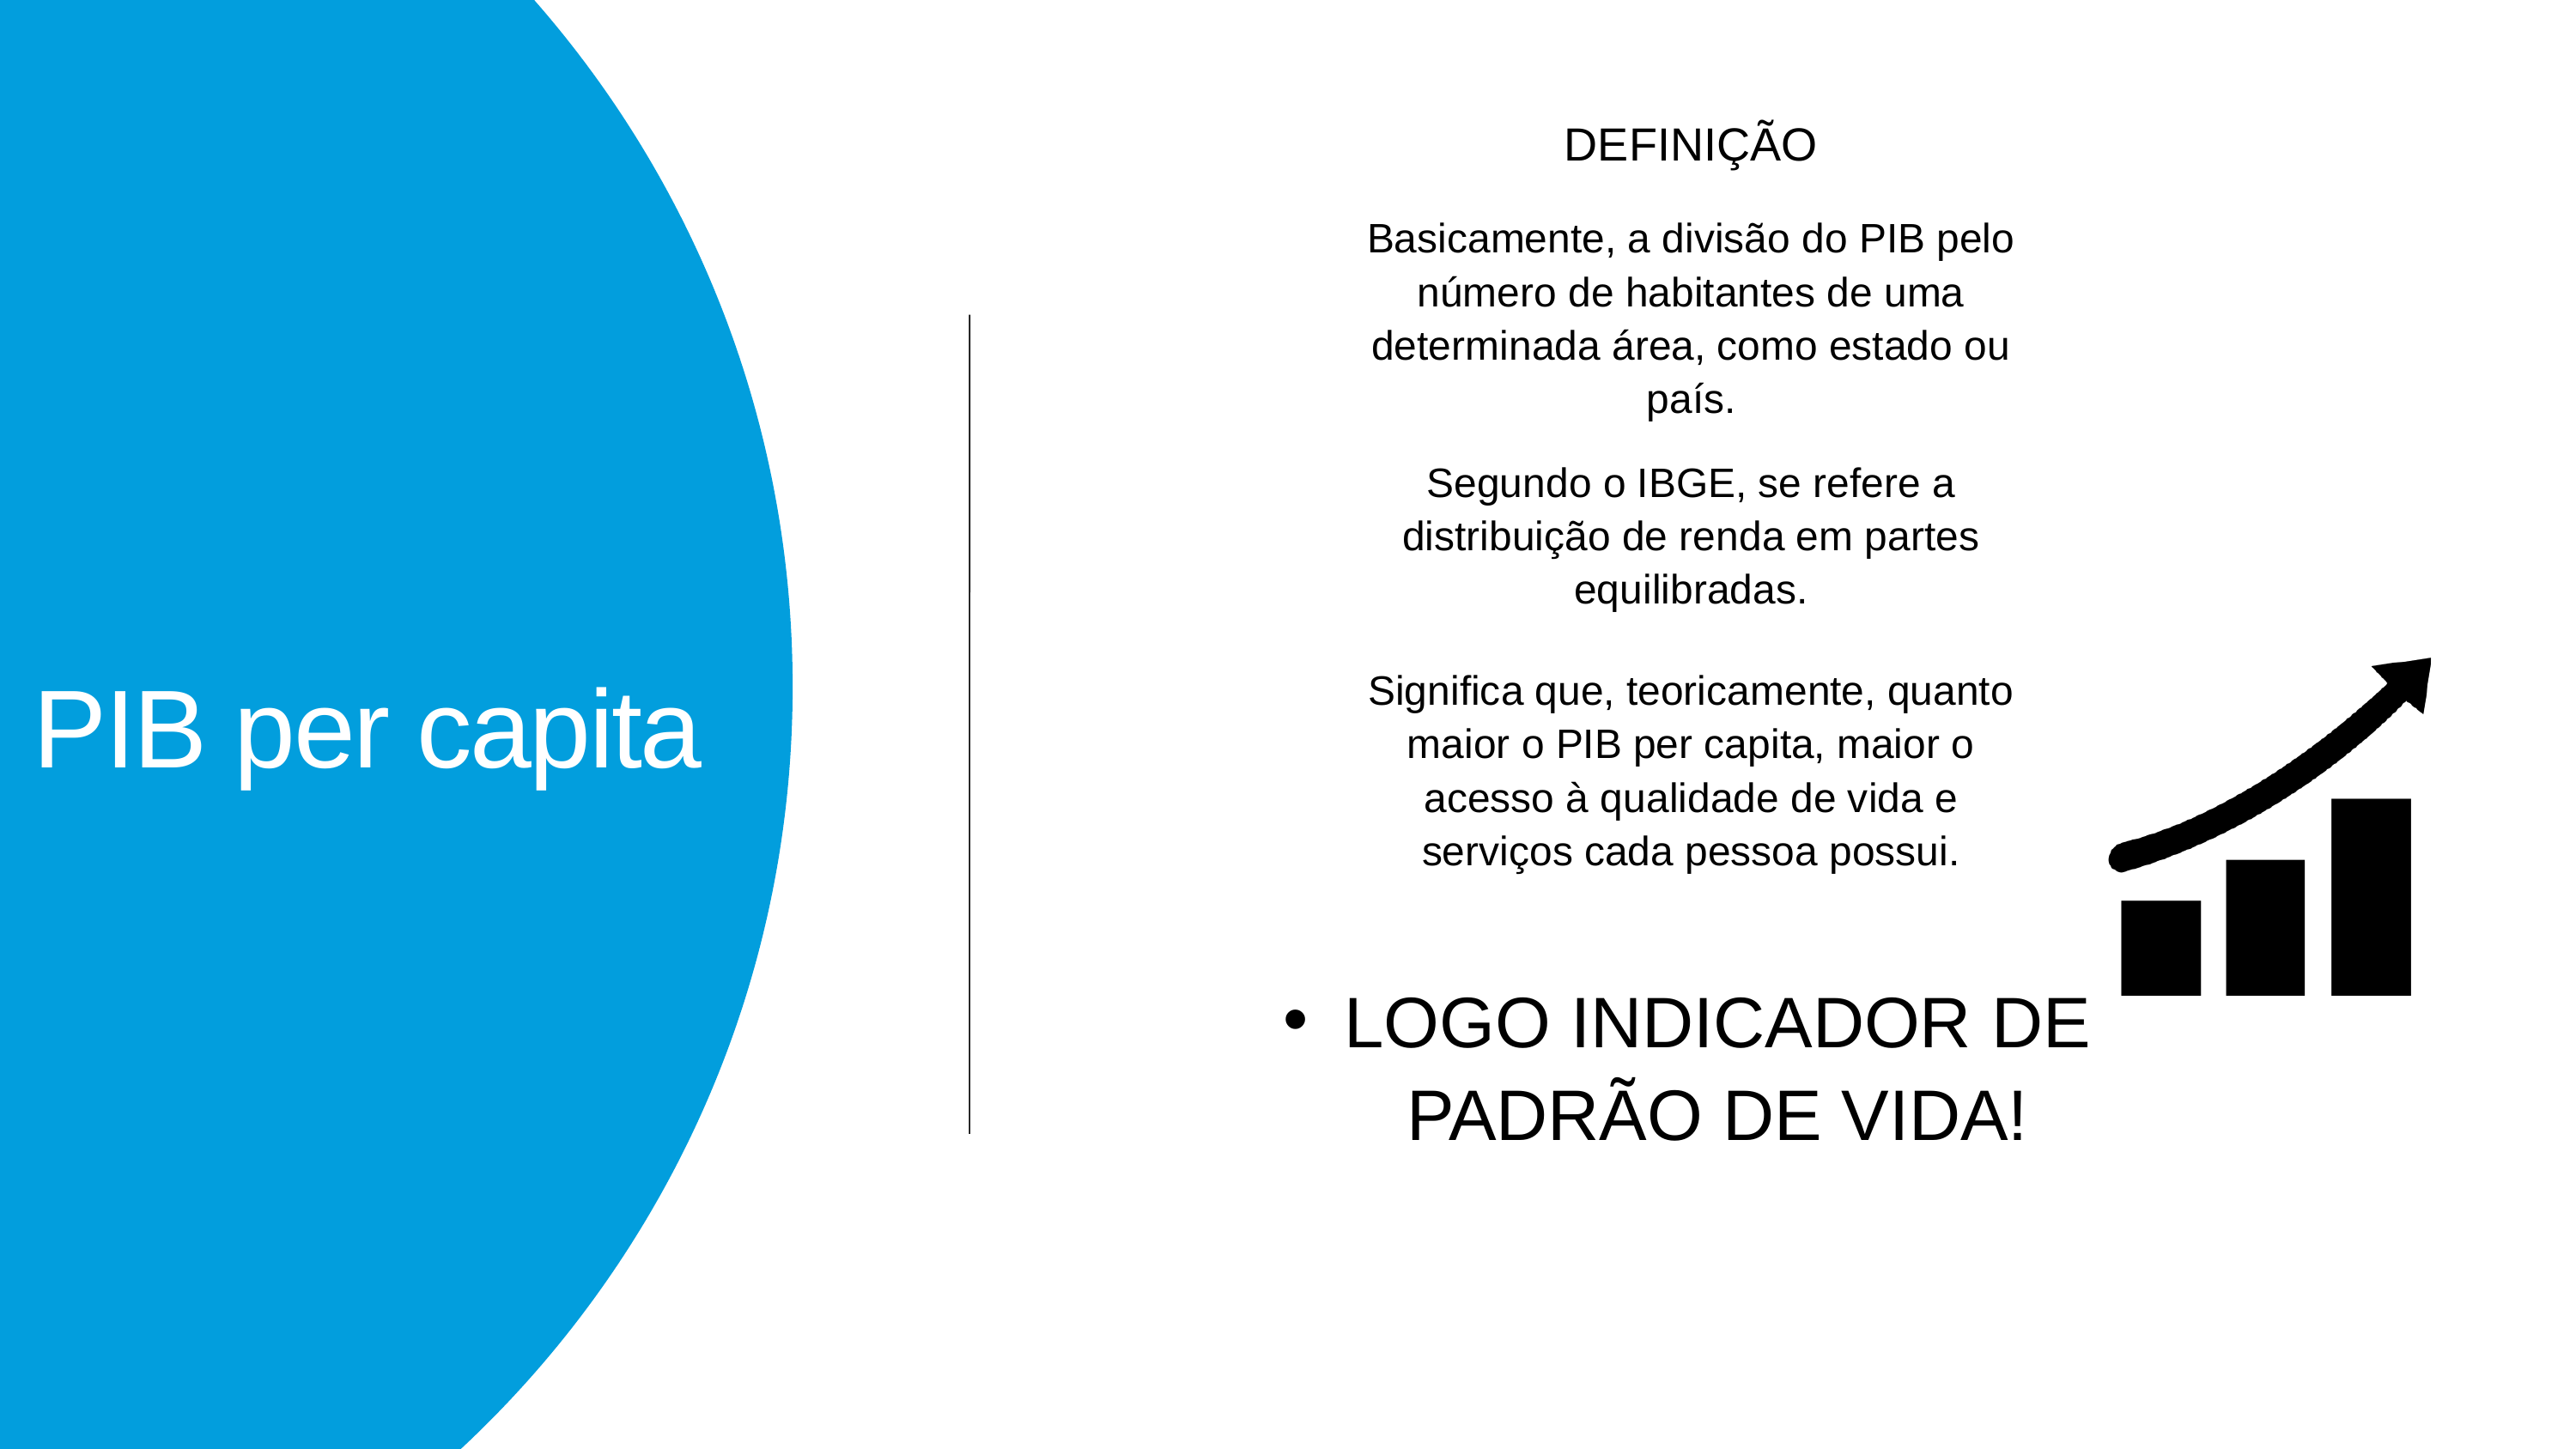

DEFINIÇÃO
Basicamente, a divisão do PIB pelo número de habitantes de uma determinada área, como estado ou país.

Segundo o IBGE, se refere a distribuição de renda em partes equilibradas.
PIB per capita

Significa que, teoricamente, quanto maior o PIB per capita, maior o acesso à qualidade de vida e serviços cada pessoa possui.
LOGO INDICADOR DE PADRÃO DE VIDA!